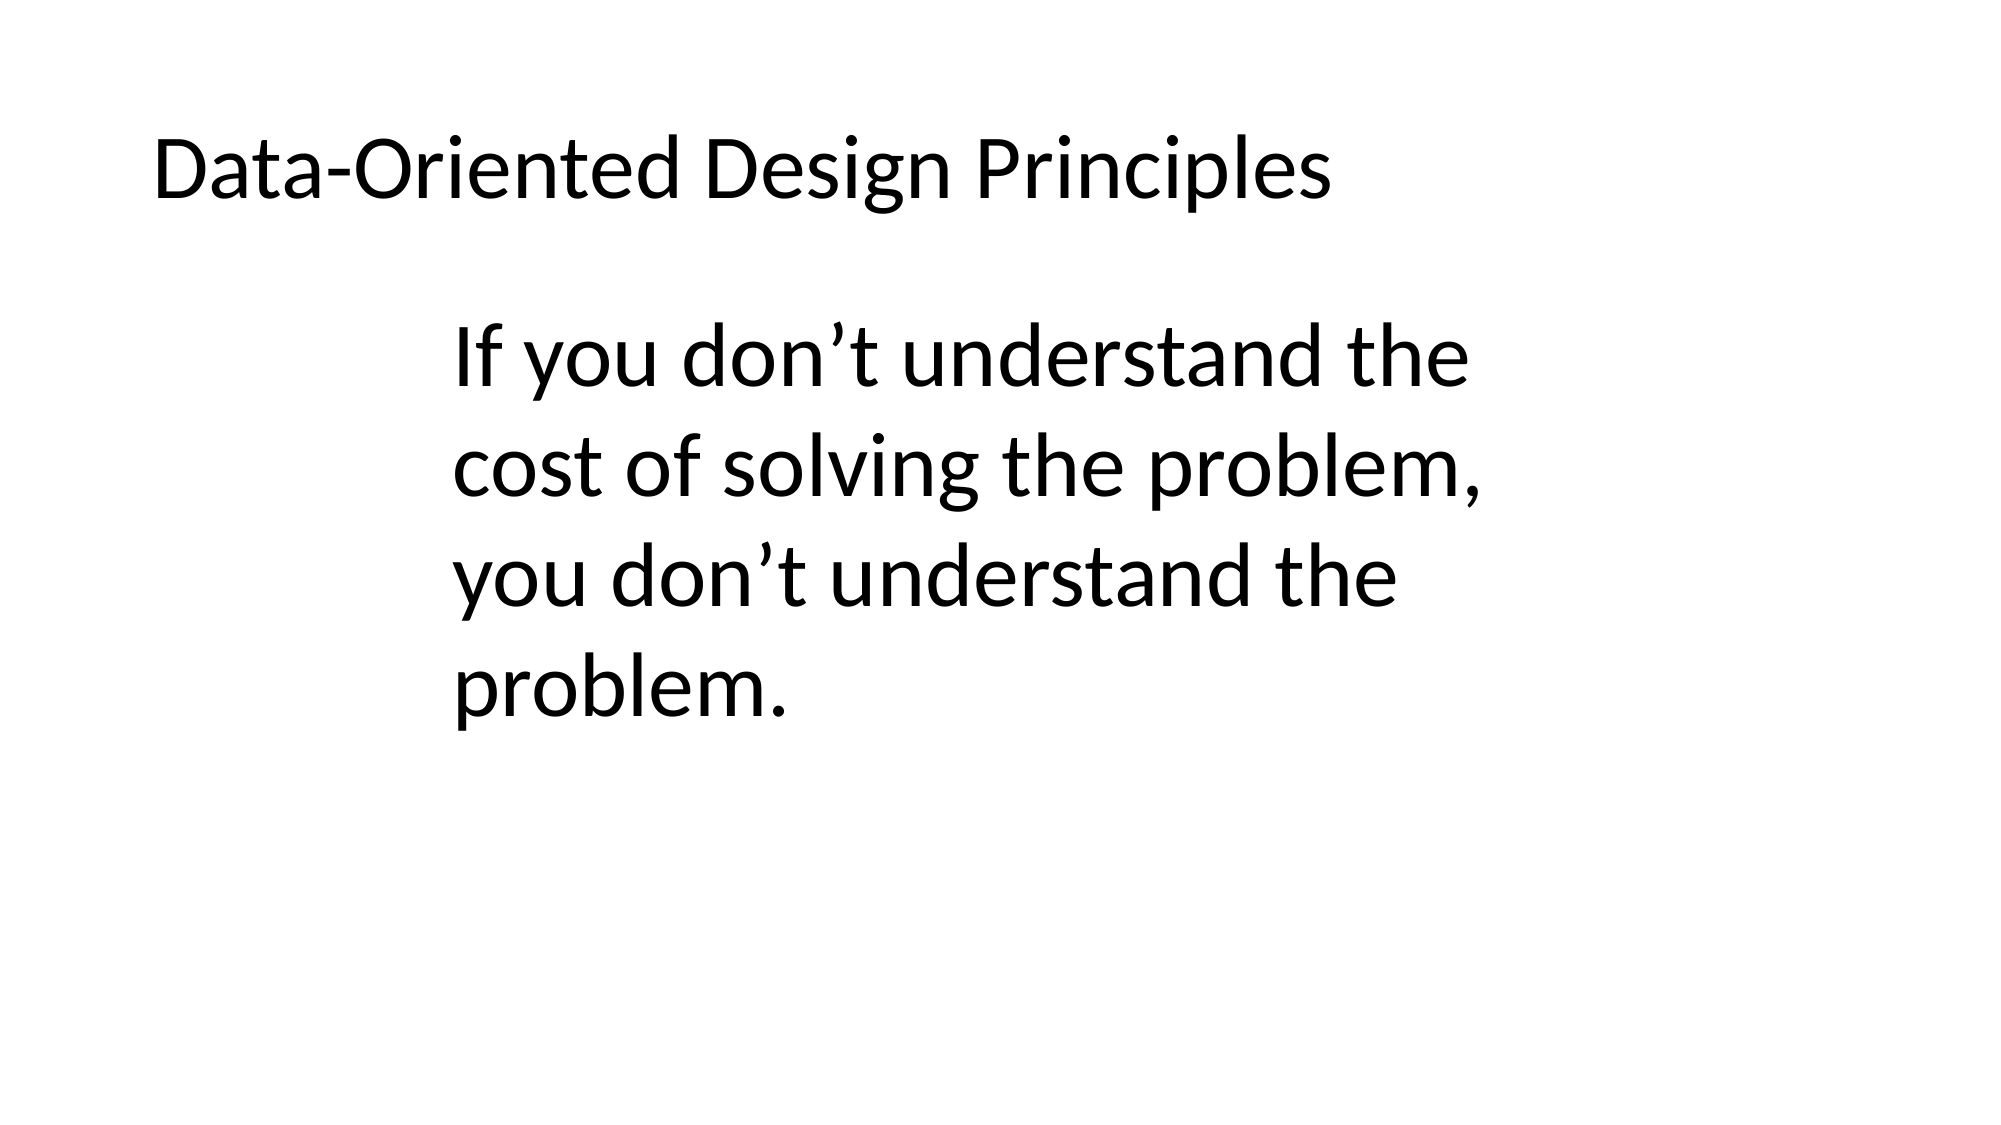

# Data-Oriented Design Principles
If you don’t understand the cost of solving the problem, you don’t understand the problem.